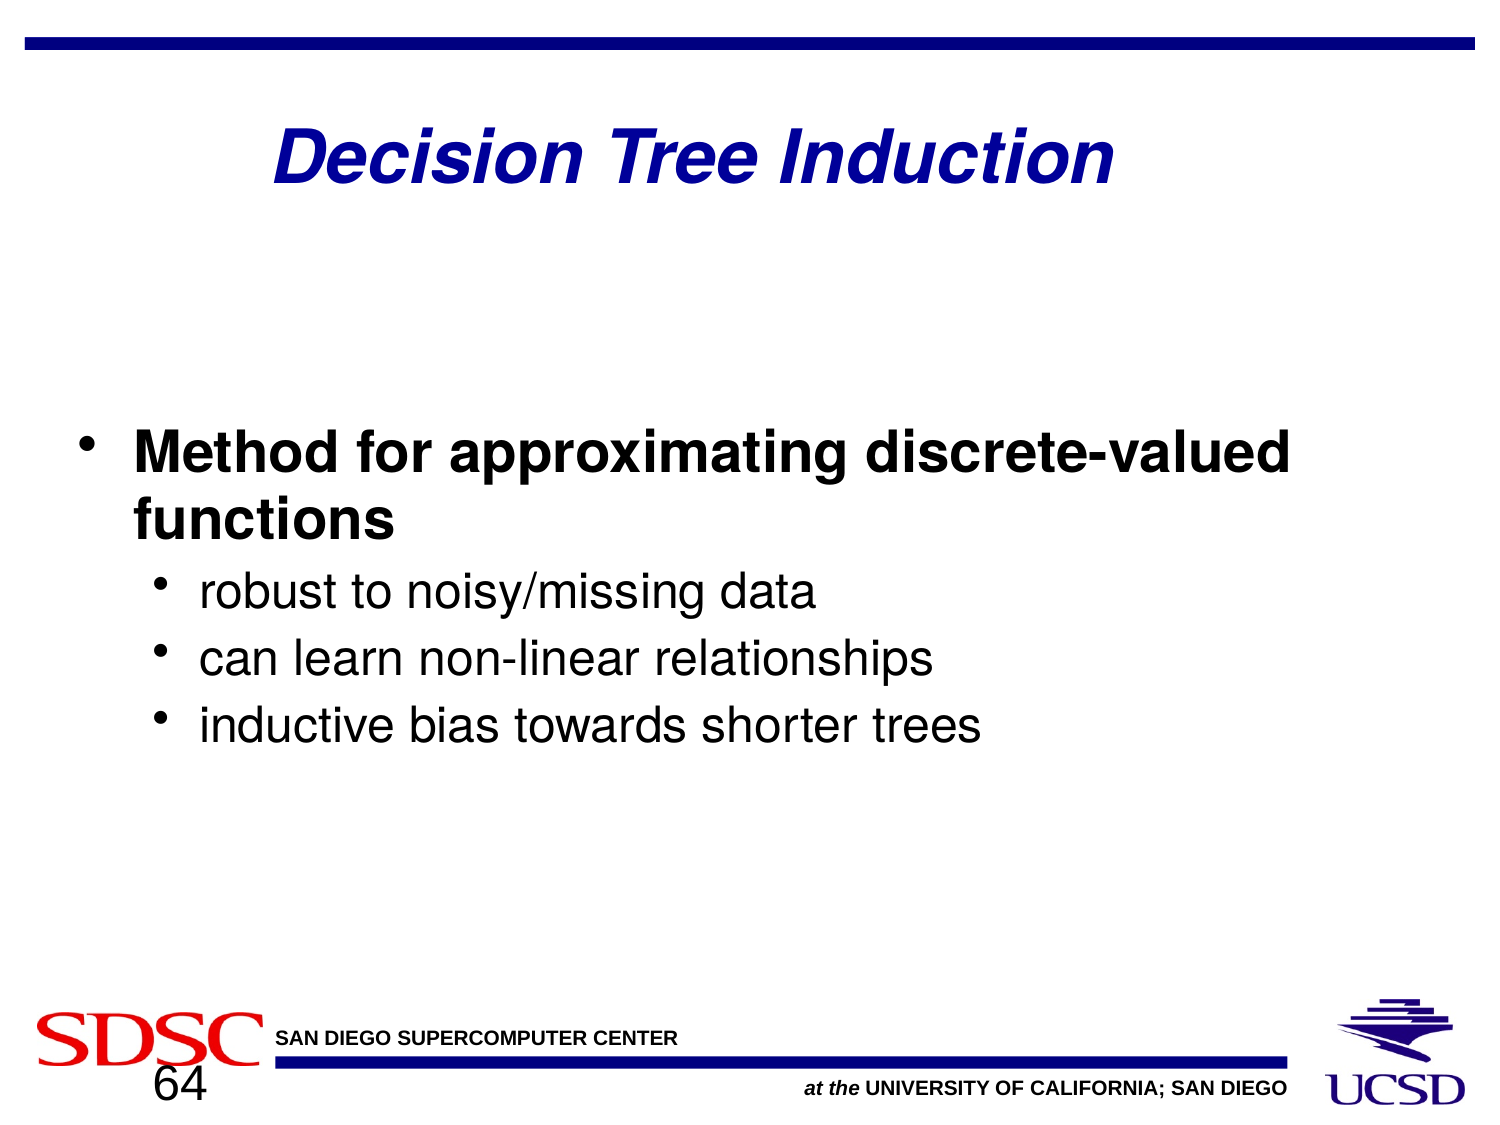

# Decision Tree Induction
Method for approximating discrete-valued functions
robust to noisy/missing data
can learn non-linear relationships
inductive bias towards shorter trees

64